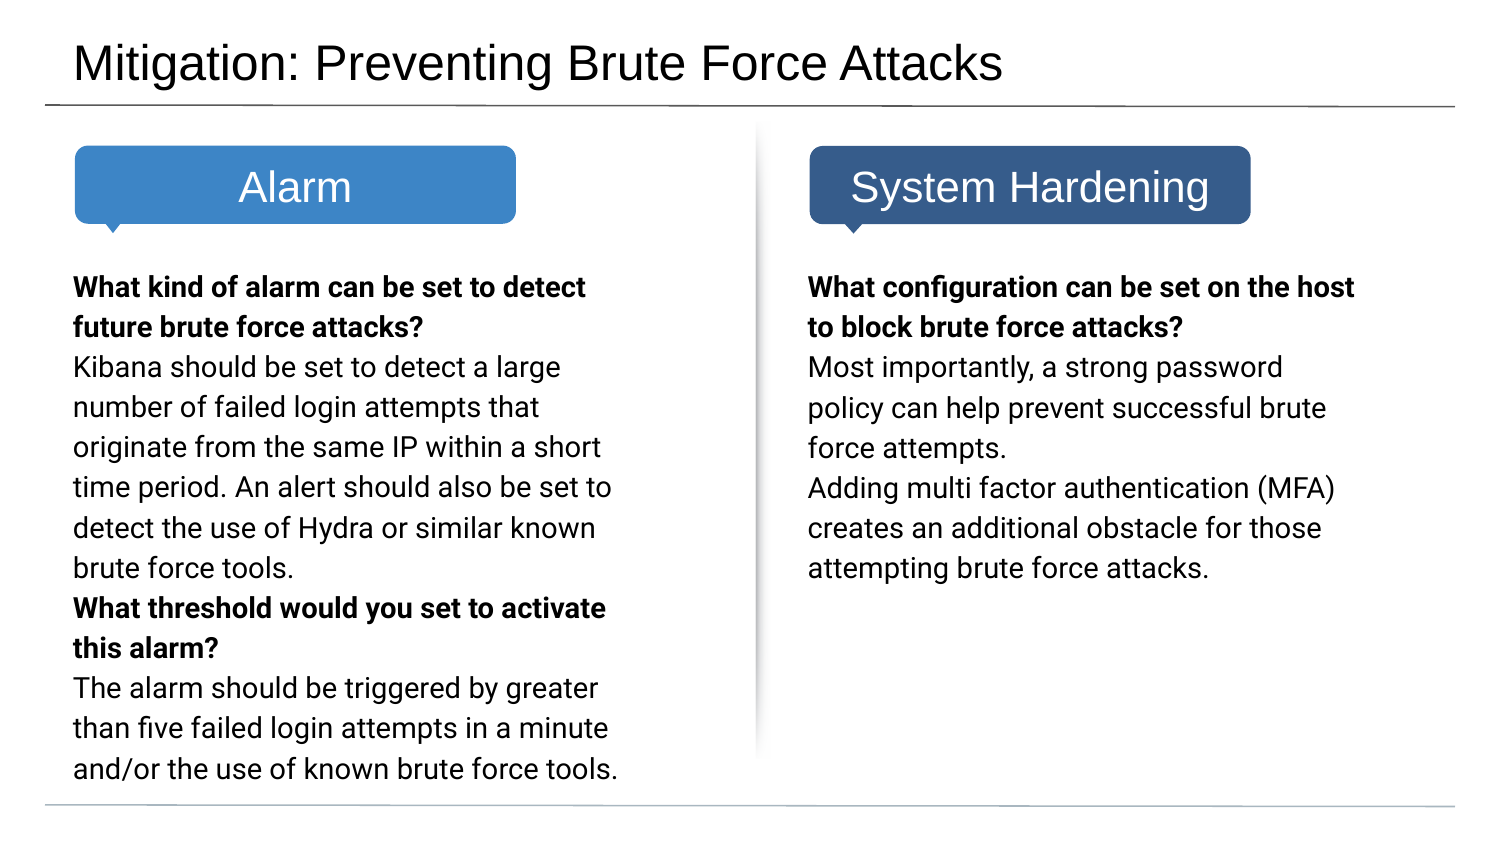

# Mitigation: Preventing Brute Force Attacks
What kind of alarm can be set to detect future brute force attacks?
Kibana should be set to detect a large number of failed login attempts that originate from the same IP within a short time period. An alert should also be set to detect the use of Hydra or similar known brute force tools.
What threshold would you set to activate this alarm?
The alarm should be triggered by greater than five failed login attempts in a minute and/or the use of known brute force tools.

What configuration can be set on the host to block brute force attacks?
Most importantly, a strong password policy can help prevent successful brute force attempts.
Adding multi factor authentication (MFA) creates an additional obstacle for those attempting brute force attacks.